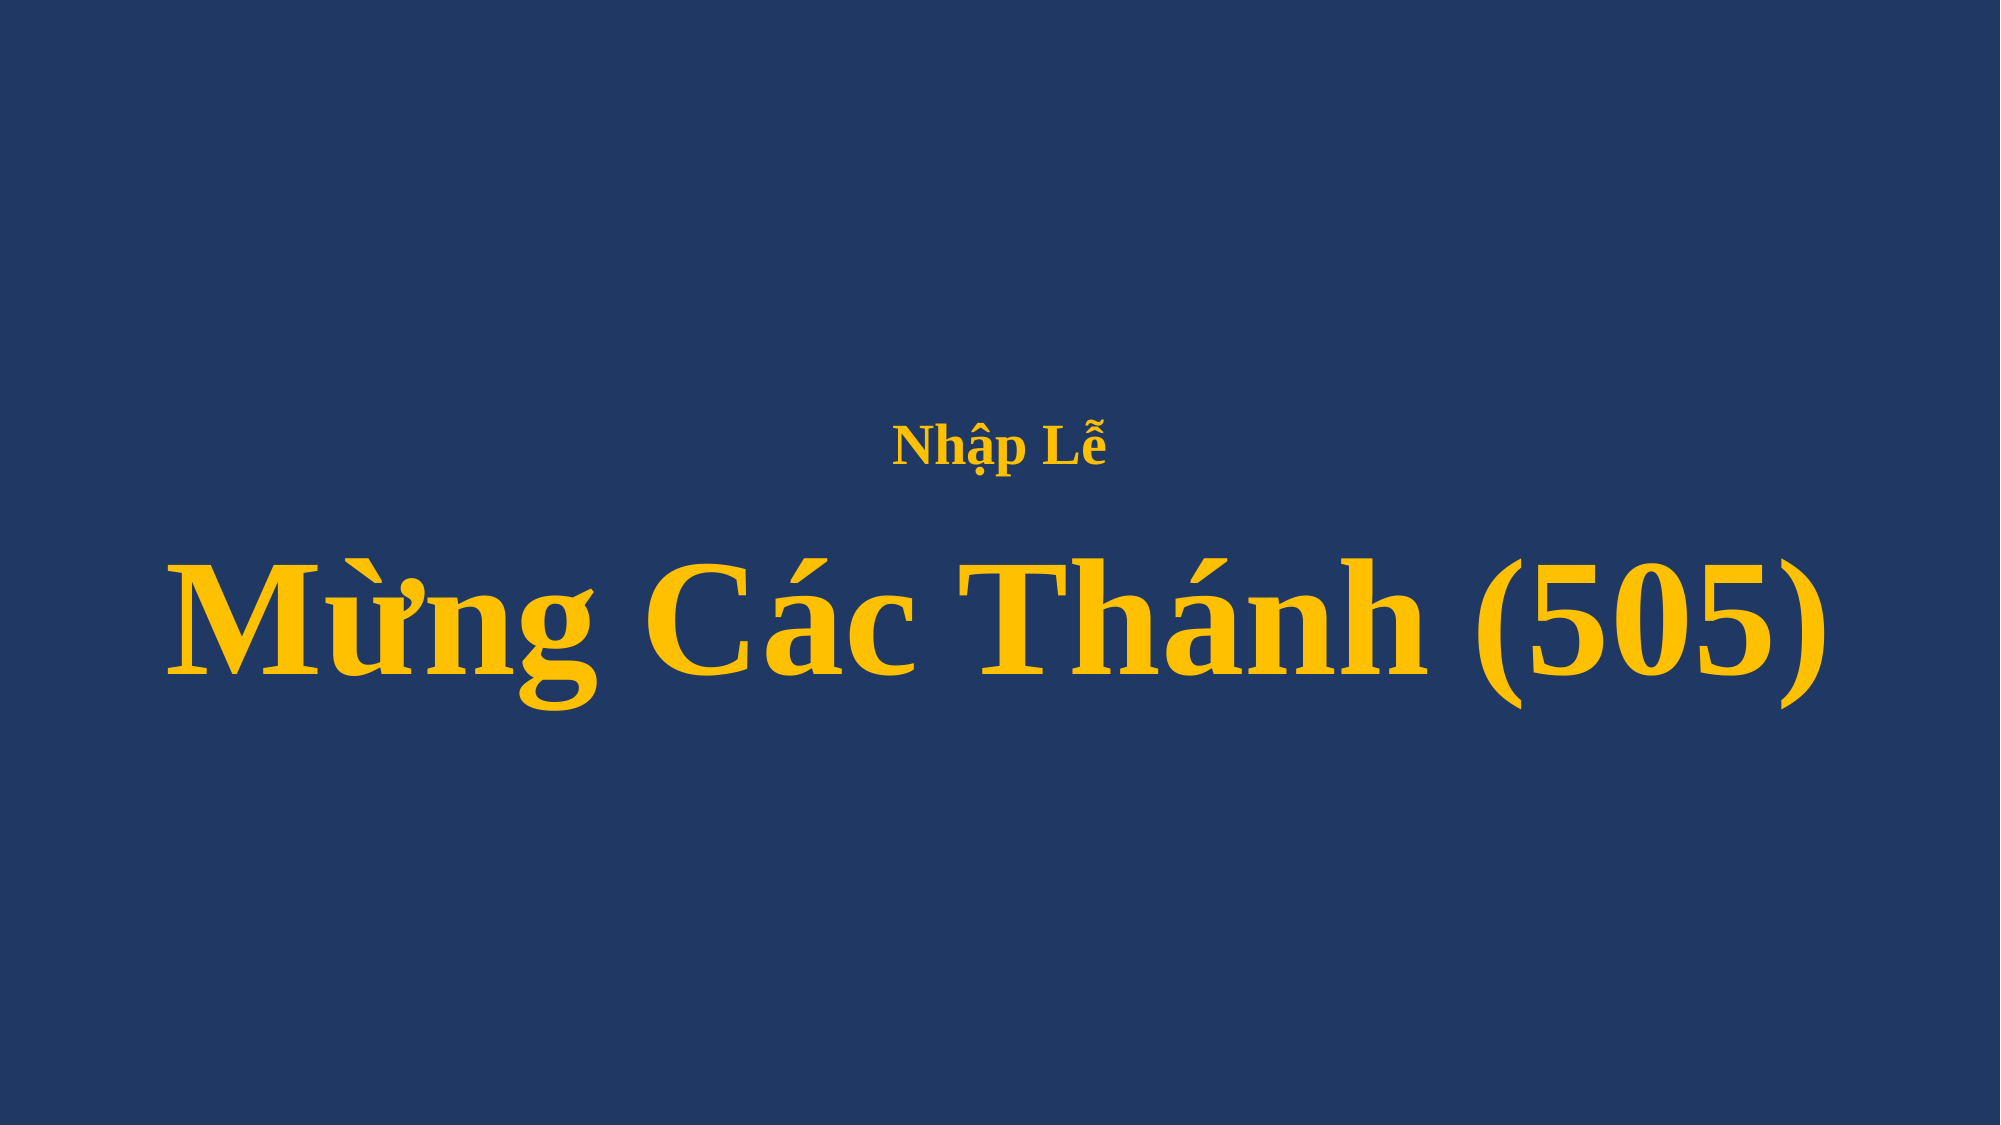

# Nhập Lễ Mừng Các Thánh (505)